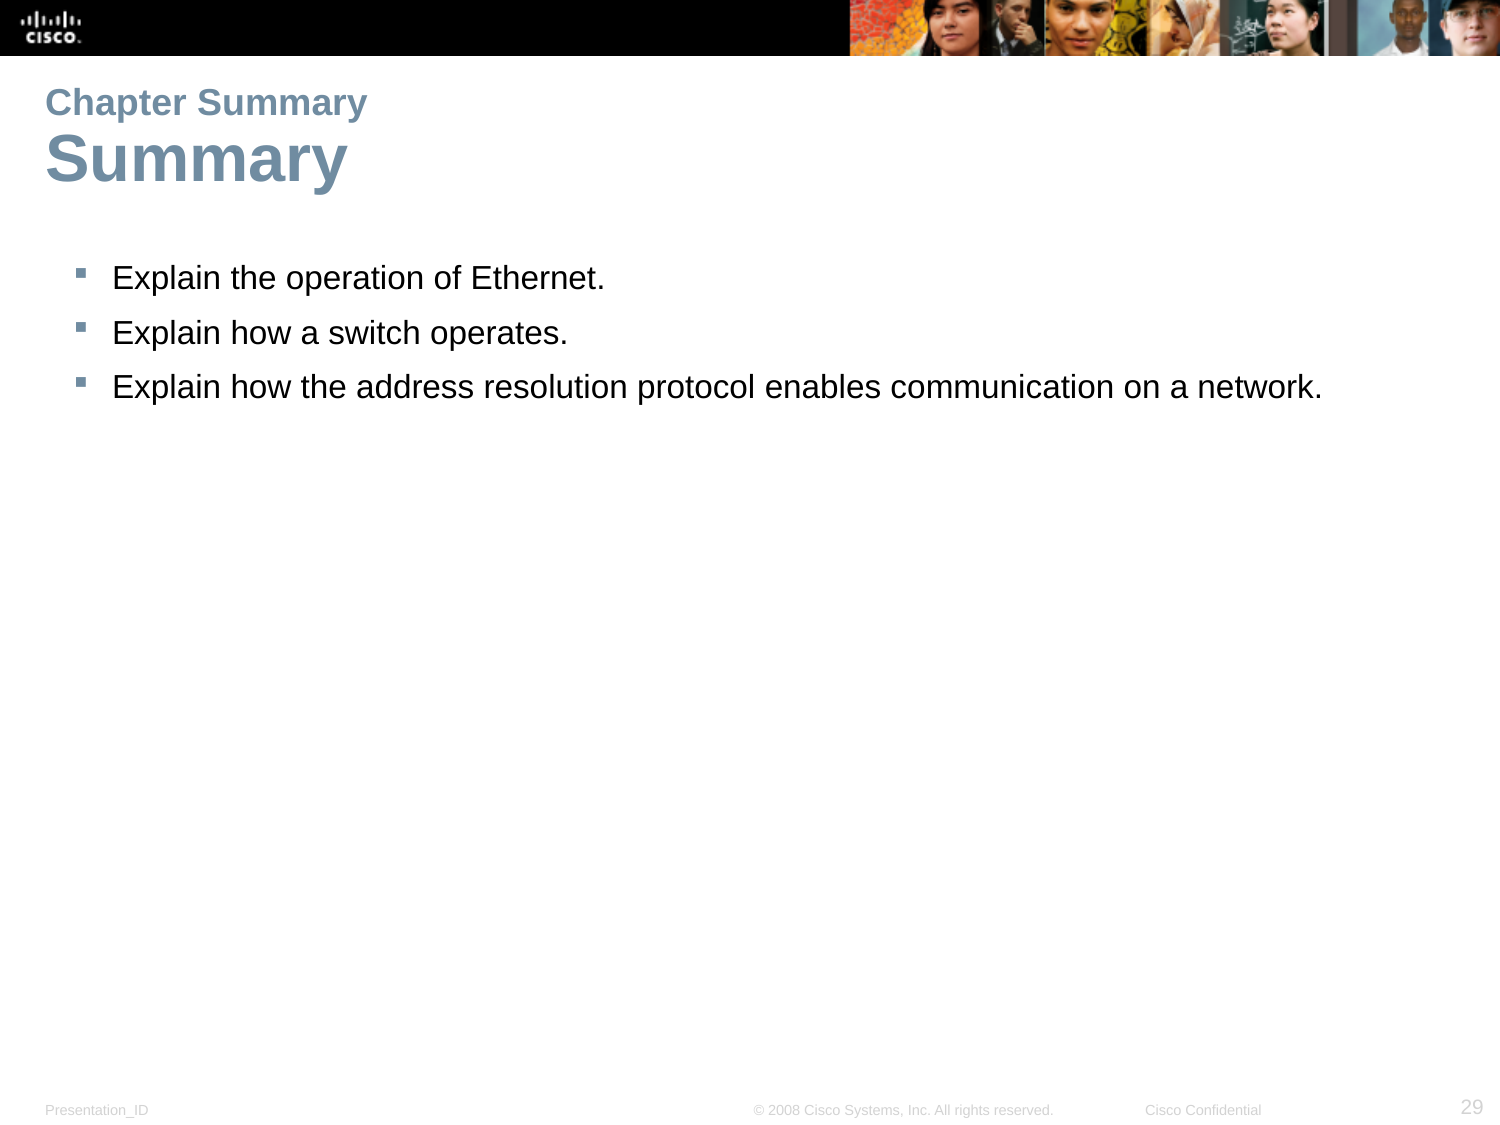

# Chapter Summary Summary
Explain the operation of Ethernet.
Explain how a switch operates.
Explain how the address resolution protocol enables communication on a network.